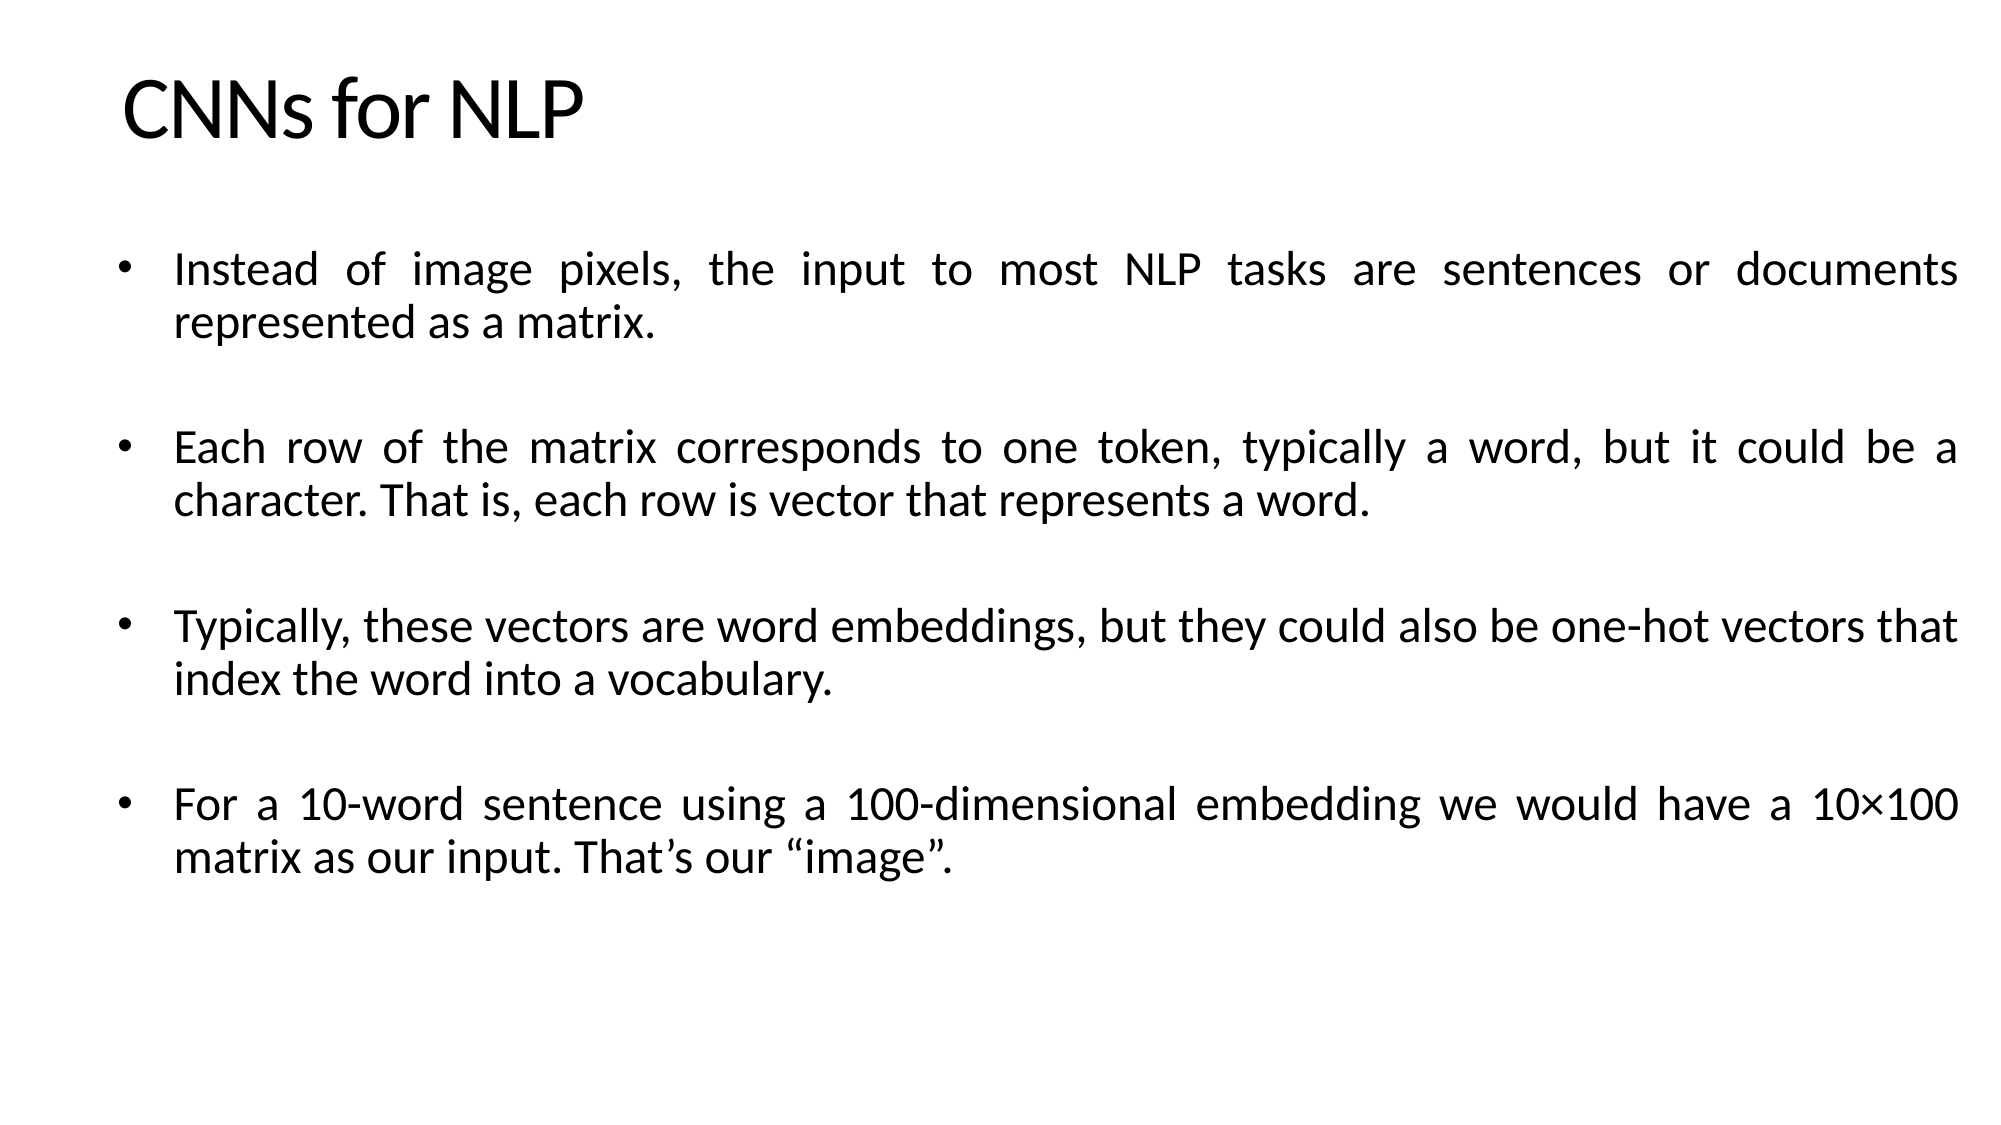

CNNs for NLP

Instead of image pixels, the input to most NLP tasks are sentences or documents represented as a matrix.

Each row of the matrix corresponds to one token, typically a word, but it could be a character. That is, each row is vector that represents a word.

Typically, these vectors are word embeddings, but they could also be one-hot vectors that index the word into a vocabulary.

For a 10-word sentence using a 100-dimensional embedding we would have a 10×100 matrix as our input. That’s our “image”.